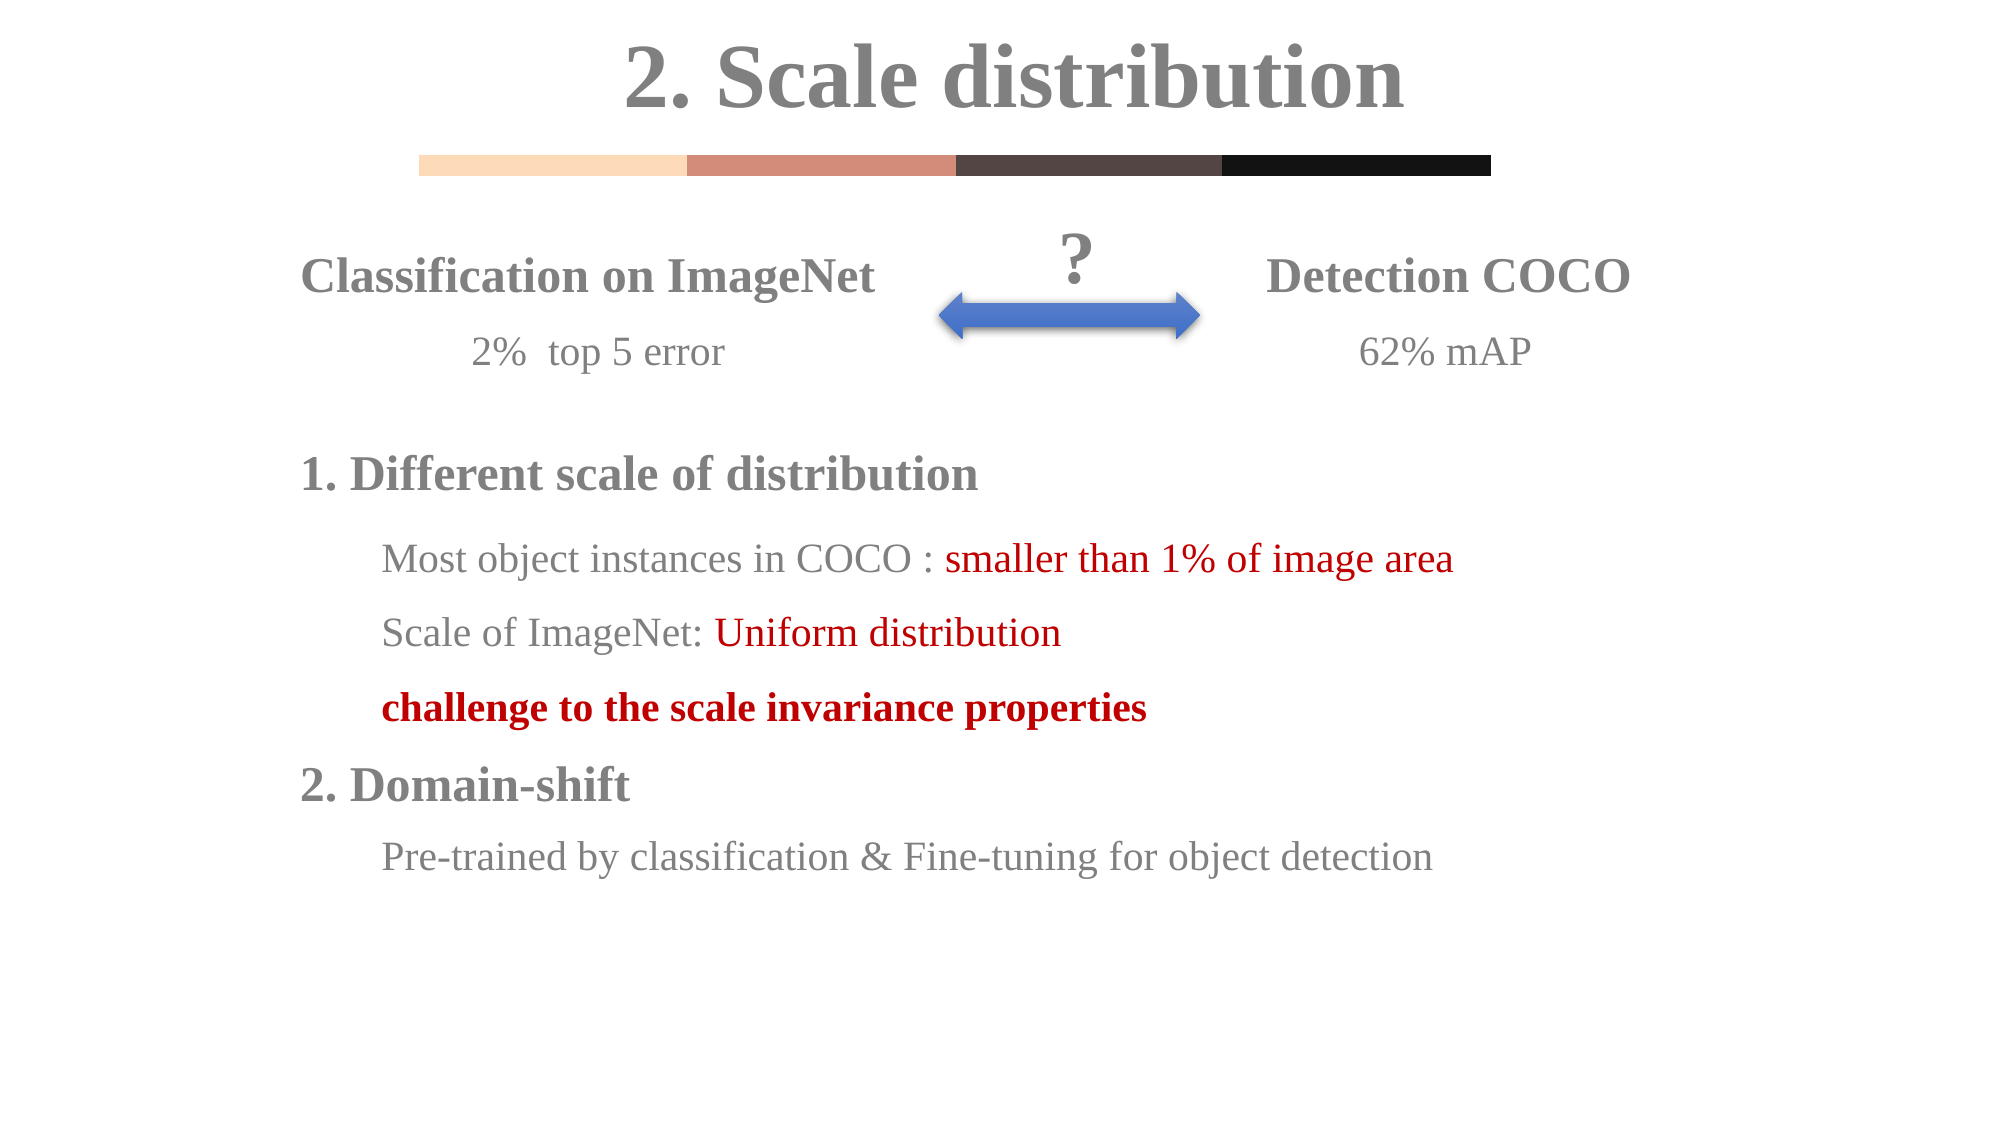

2. Scale distribution
?
Classification on ImageNet
Detection COCO

2%  top 5 error
62% mAP
1. Different scale of distribution
Most object instances in COCO : smaller than 1% of image area
Scale of ImageNet: Uniform distribution
challenge to the scale invariance properties
2. Domain-shift
Pre-trained by classification & Fine-tuning for object detection